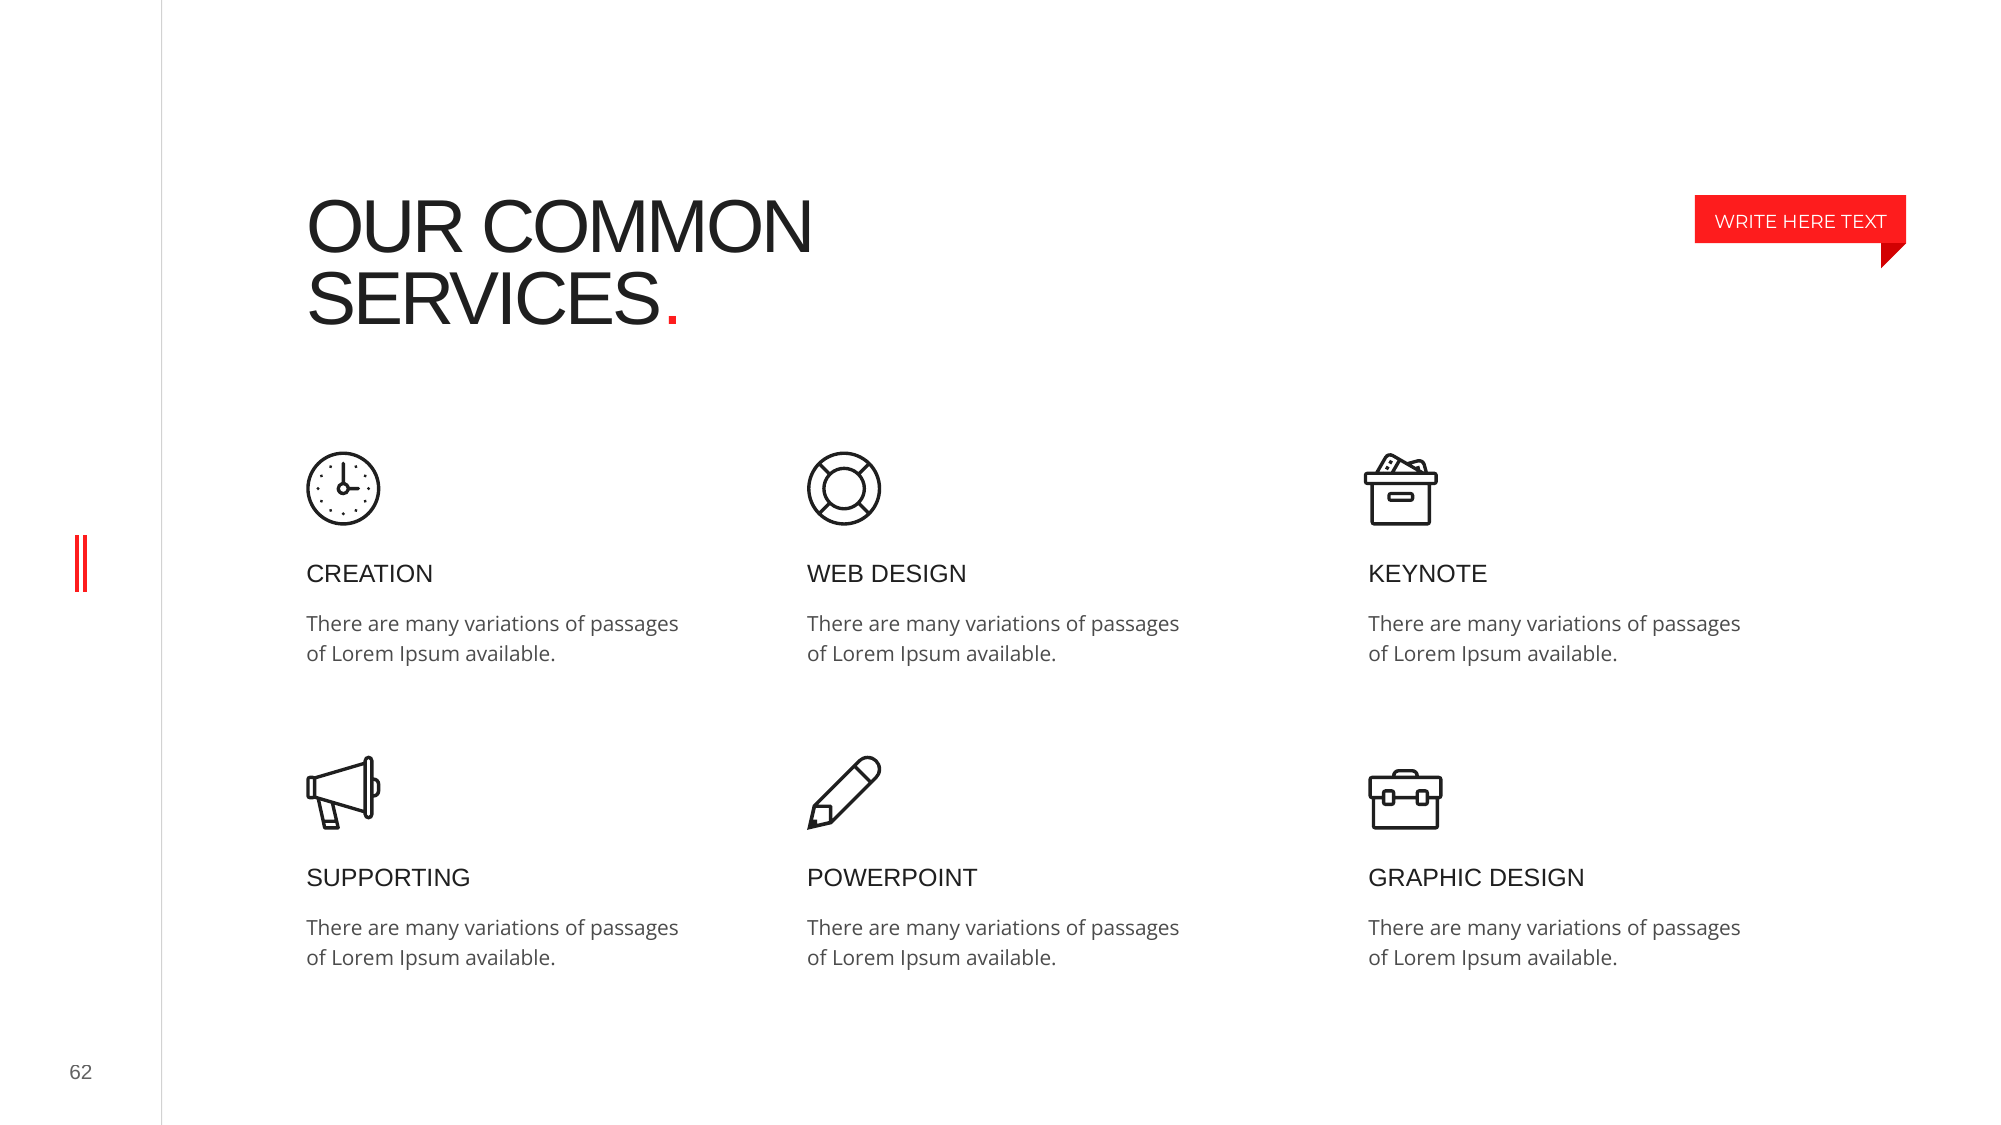

# OUR COMMON SERVICES.
WRITE HERE TEXT

CREATION
WEB DESIGN
KEYNOTE
There are many variations of passages of Lorem Ipsum available.
There are many variations of passages of Lorem Ipsum available.
There are many variations of passages of Lorem Ipsum available.

SUPPORTING
POWERPOINT
GRAPHIC DESIGN
There are many variations of passages of Lorem Ipsum available.
There are many variations of passages of Lorem Ipsum available.
There are many variations of passages of Lorem Ipsum available.
62